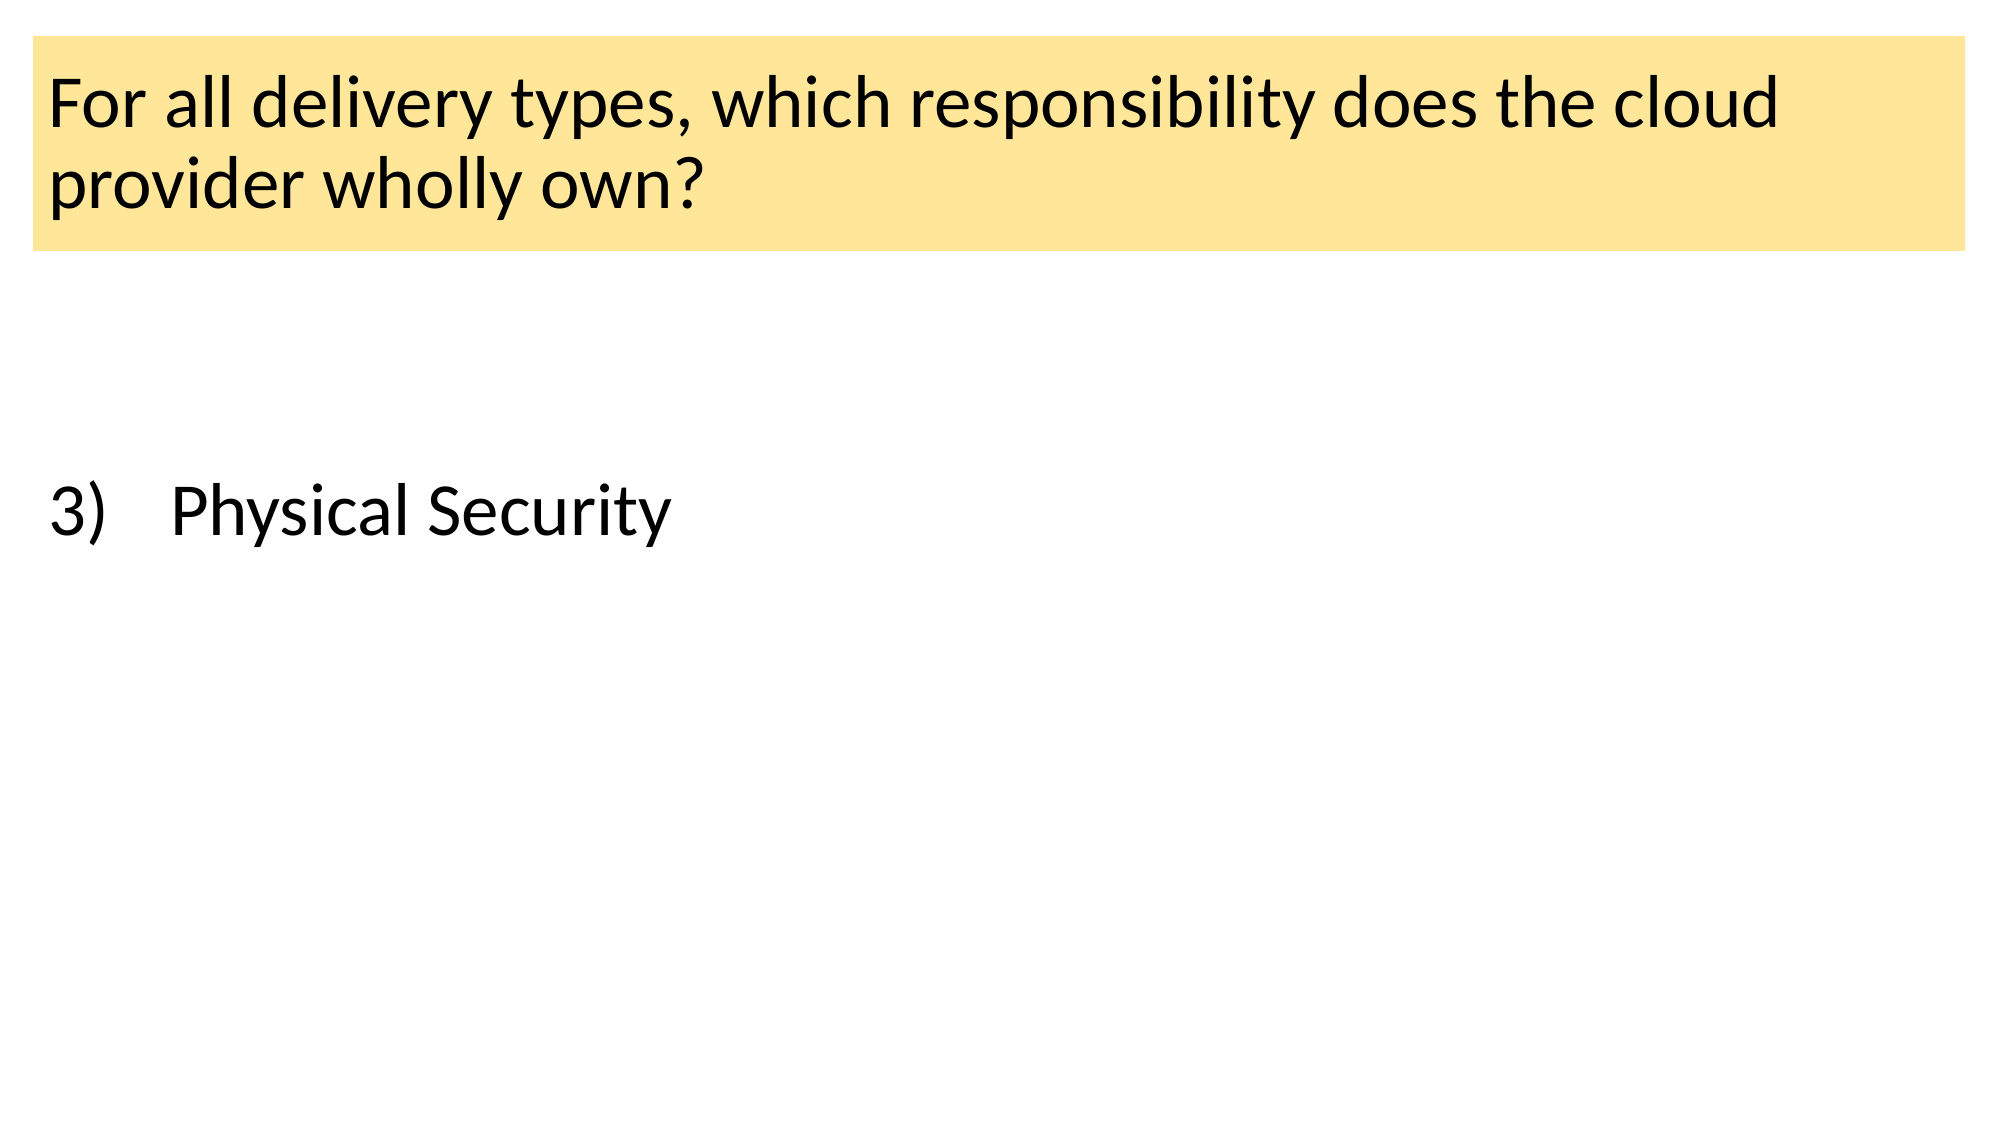

# For all delivery types, which responsibility does the cloud provider wholly own?

Physical Security